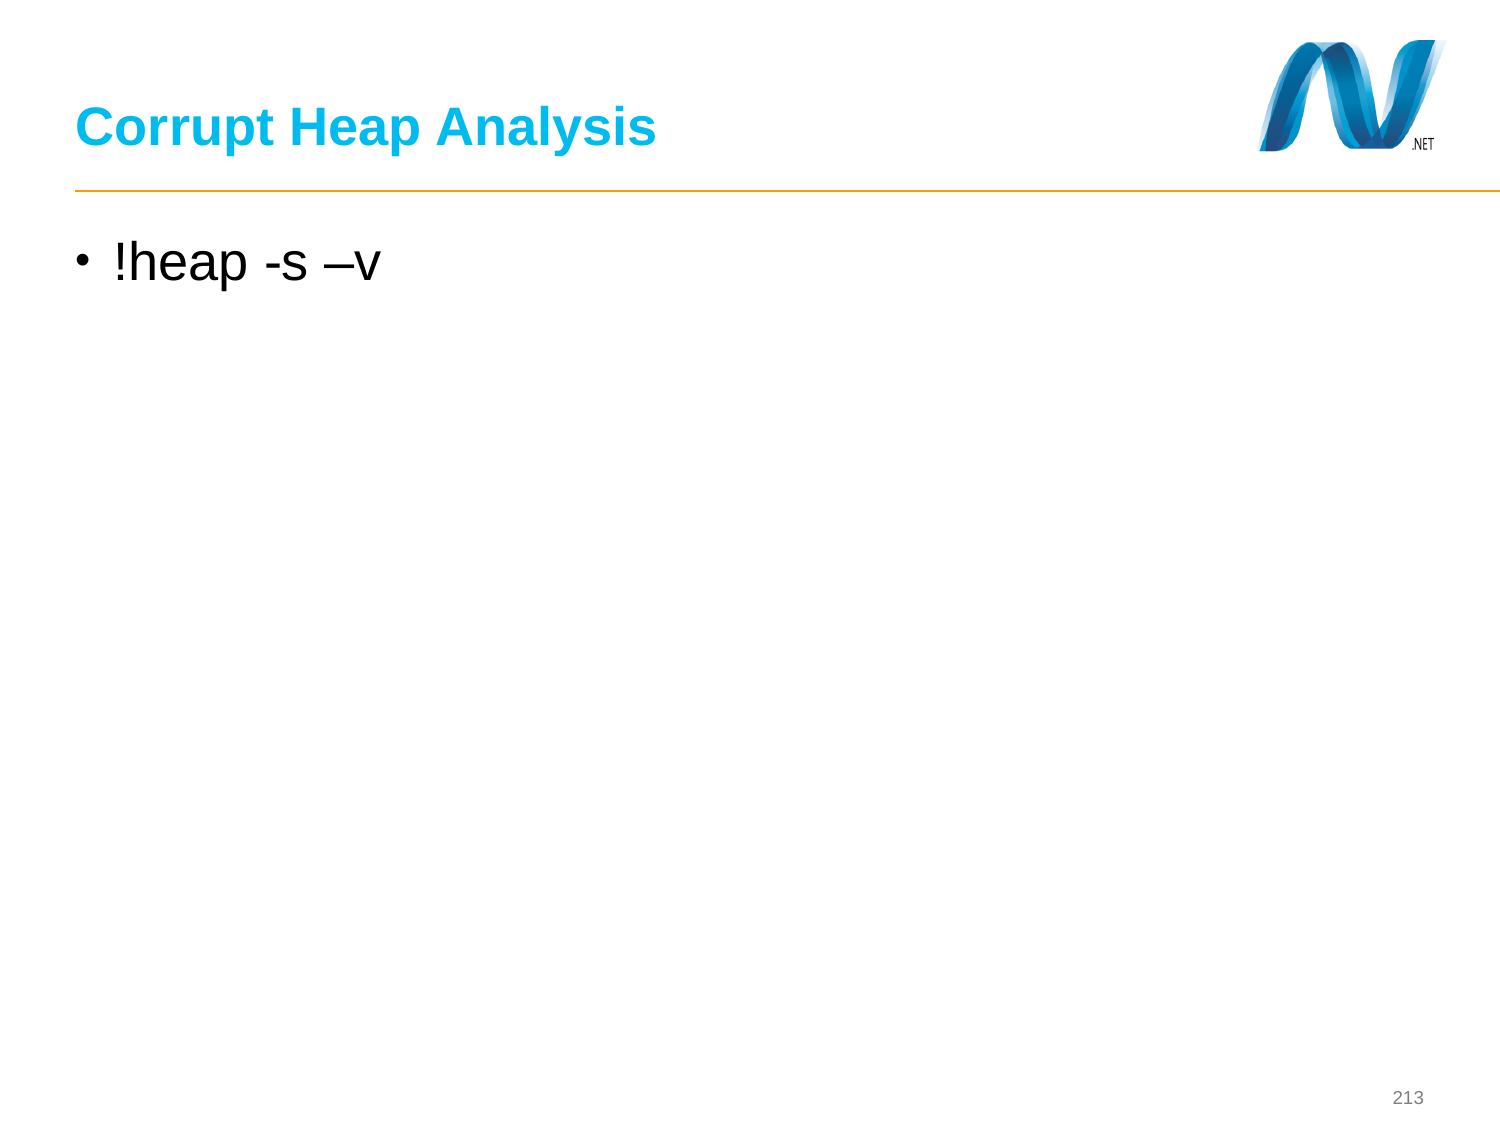

# Corrupt Heap Analysis
!heap -s –v